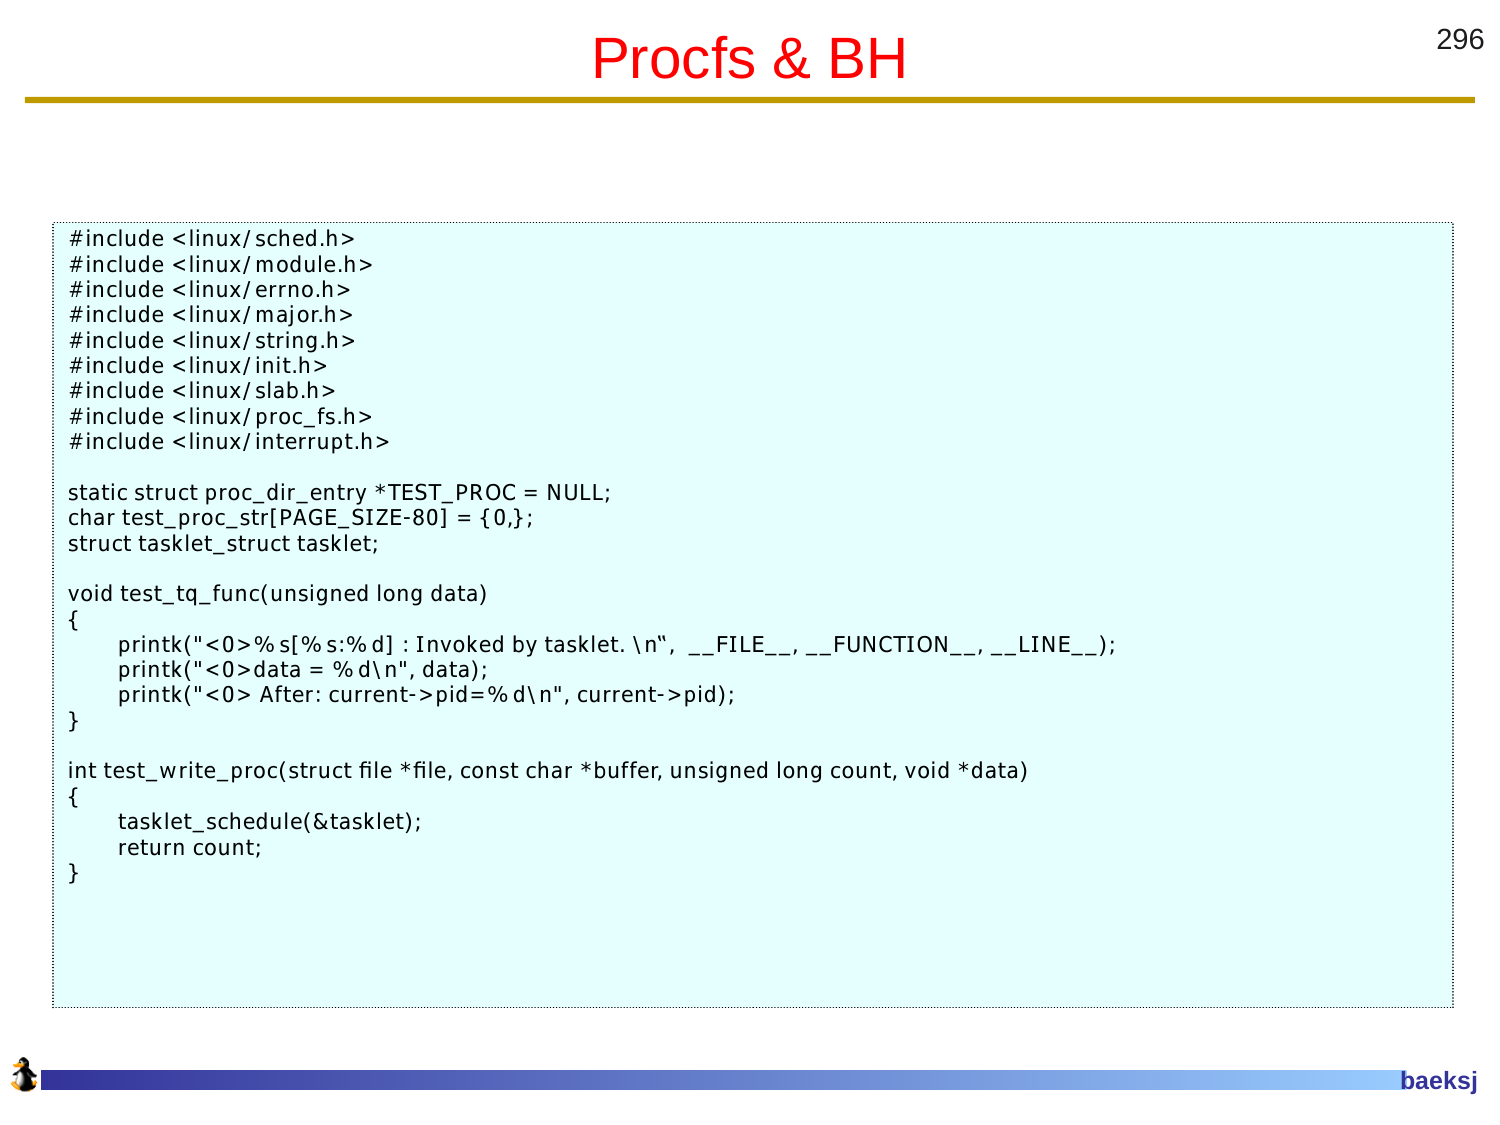

# Procfs & BH
296
#include <linux/sched.h>
#include <linux/module.h>
#include <linux/errno.h>
#include <linux/major.h>
#include <linux/string.h>
#include <linux/init.h>
#include <linux/slab.h>
#include <linux/proc_fs.h>
#include <linux/interrupt.h>

static struct proc_dir_entry *TEST_PROC = NULL;
char test_proc_str[PAGE_SIZE-80] = {0,};
struct tasklet_struct tasklet;

void test_tq_func(unsigned long data)
{
        printk("<0>%s[%s:%d] : Invoked by tasklet. \n“,  __FILE__, __FUNCTION__, __LINE__);
        printk("<0>data = %d\n", data);
        printk("<0> After: current->pid=%d\n", current->pid);
}

int test_write_proc(struct file *file, const char *buffer, unsigned long count, void *data)
{
        tasklet_schedule(&tasklet);
        return count;
}